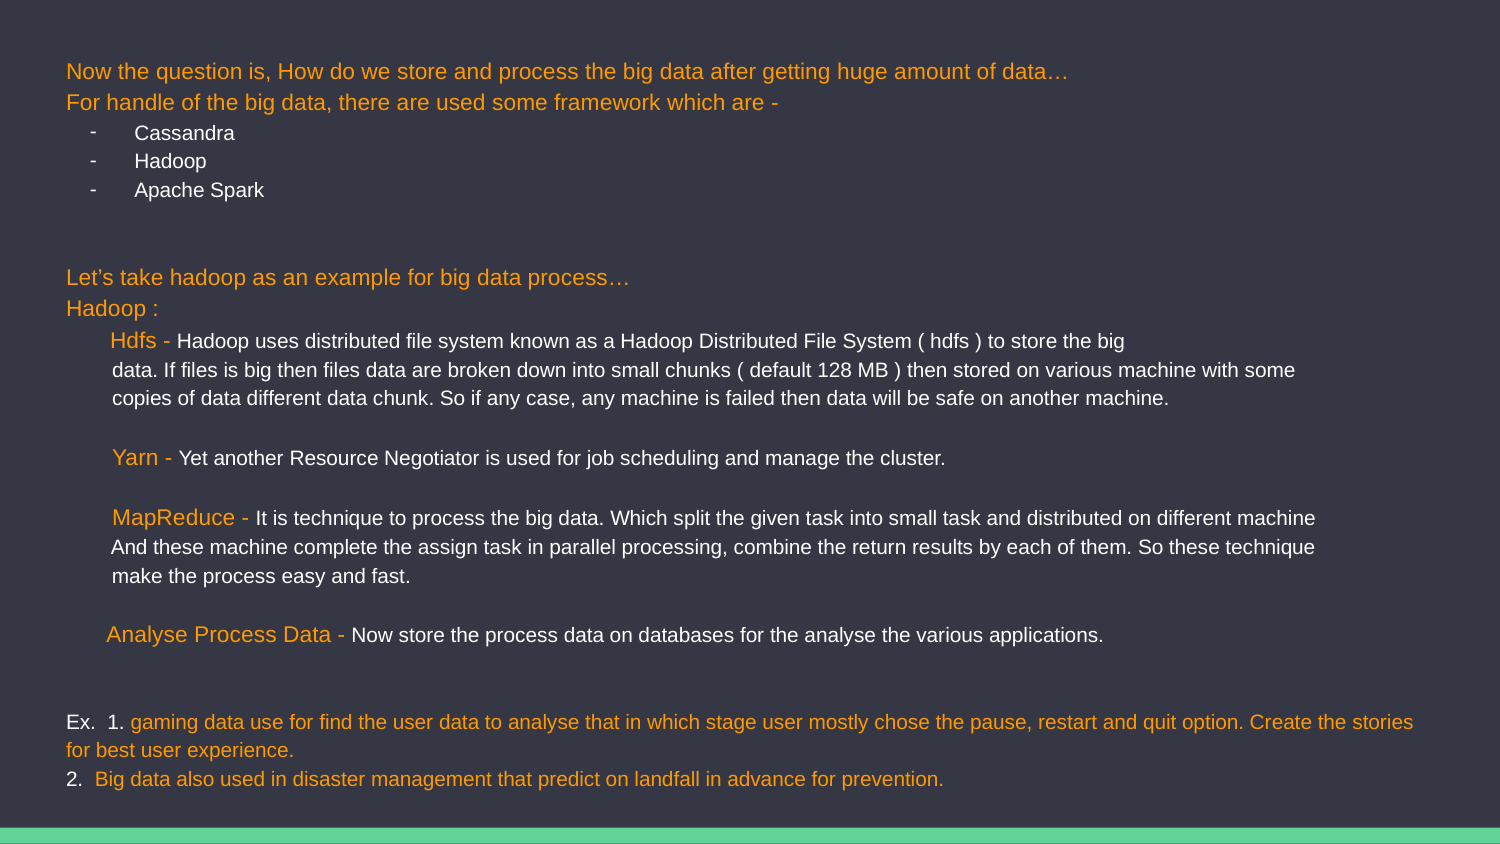

Now the question is, How do we store and process the big data after getting huge amount of data…
For handle of the big data, there are used some framework which are -
Cassandra
Hadoop
Apache Spark

Let’s take hadoop as an example for big data process…
Hadoop :
       Hdfs - Hadoop uses distributed file system known as a Hadoop Distributed File System ( hdfs ) to store the big
        data. If files is big then files data are broken down into small chunks ( default 128 MB ) then stored on various machine with some
        copies of data different data chunk. So if any case, any machine is failed then data will be safe on another machine.

        Yarn - Yet another Resource Negotiator is used for job scheduling and manage the cluster.

        MapReduce - It is technique to process the big data. Which split the given task into small task and distributed on different machine
        And these machine complete the assign task in parallel processing, combine the return results by each of them. So these technique
        make the process easy and fast.

       Analyse Process Data - Now store the process data on databases for the analyse the various applications.

Ex.  1. gaming data use for find the user data to analyse that in which stage user mostly chose the pause, restart and quit option. Create the stories for best user experience.
2.  Big data also used in disaster management that predict on landfall in advance for prevention.